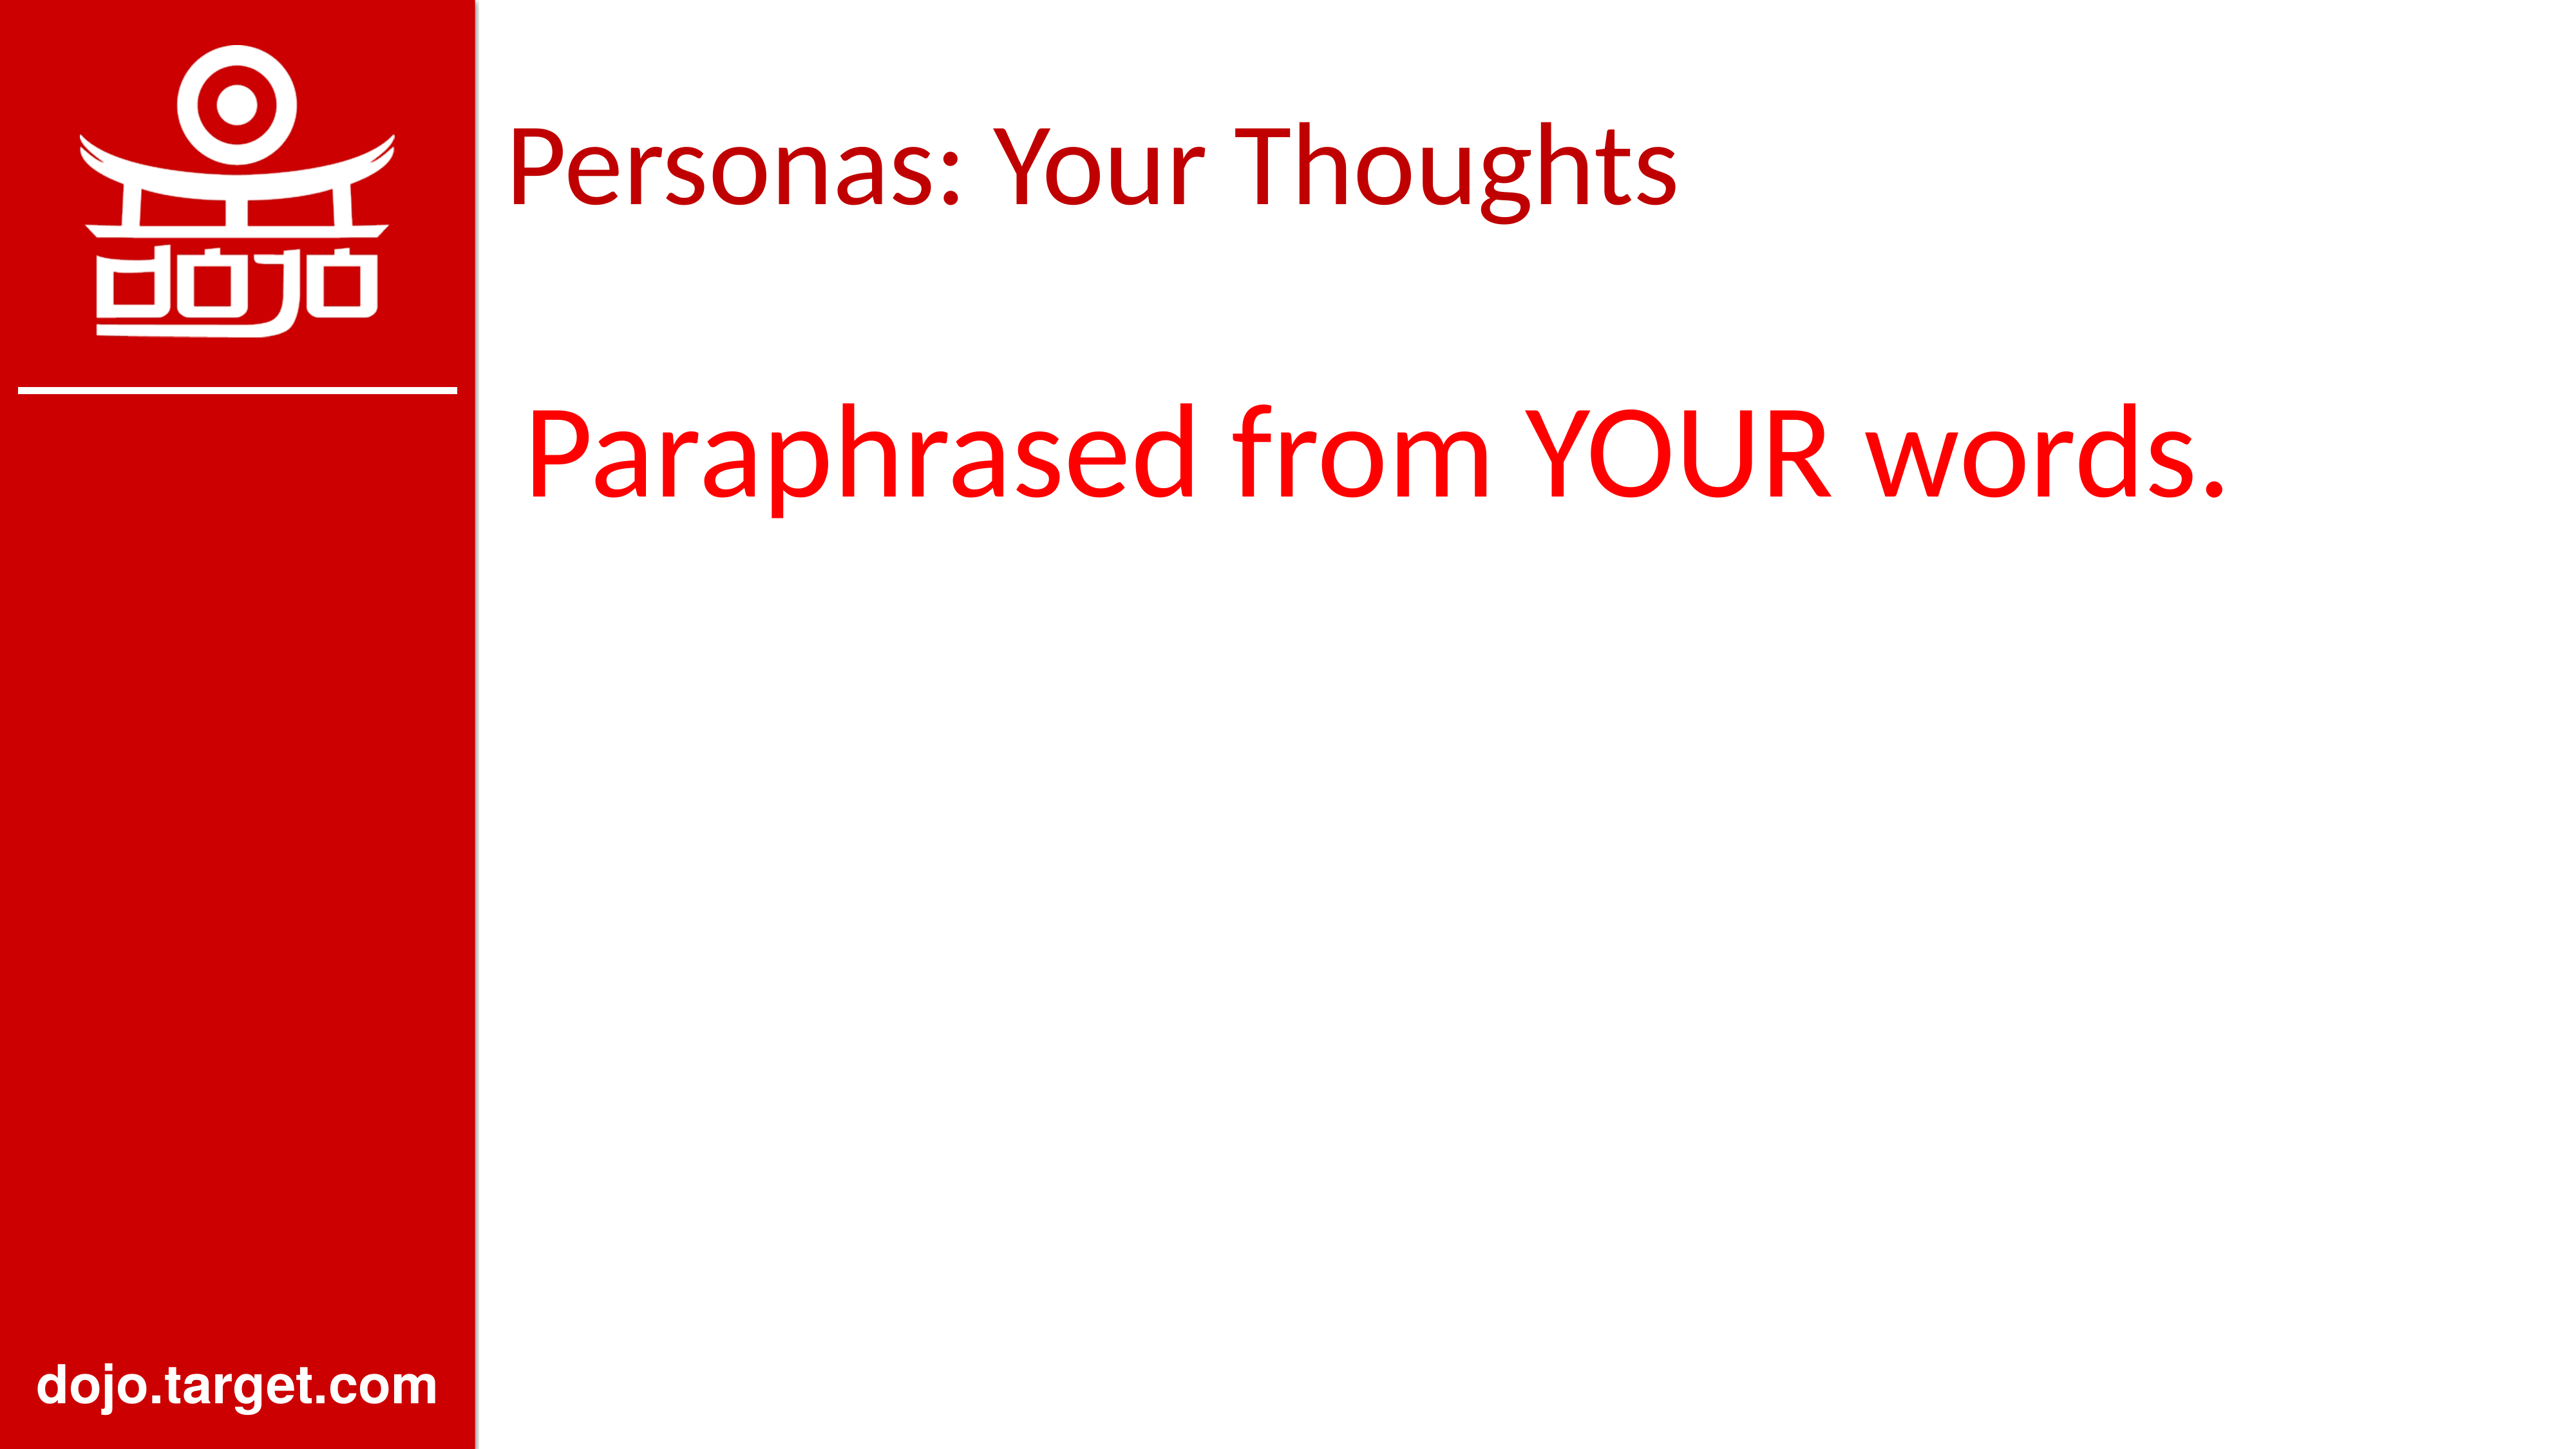

Personas: Your Thoughts
Paraphrased from YOUR words.